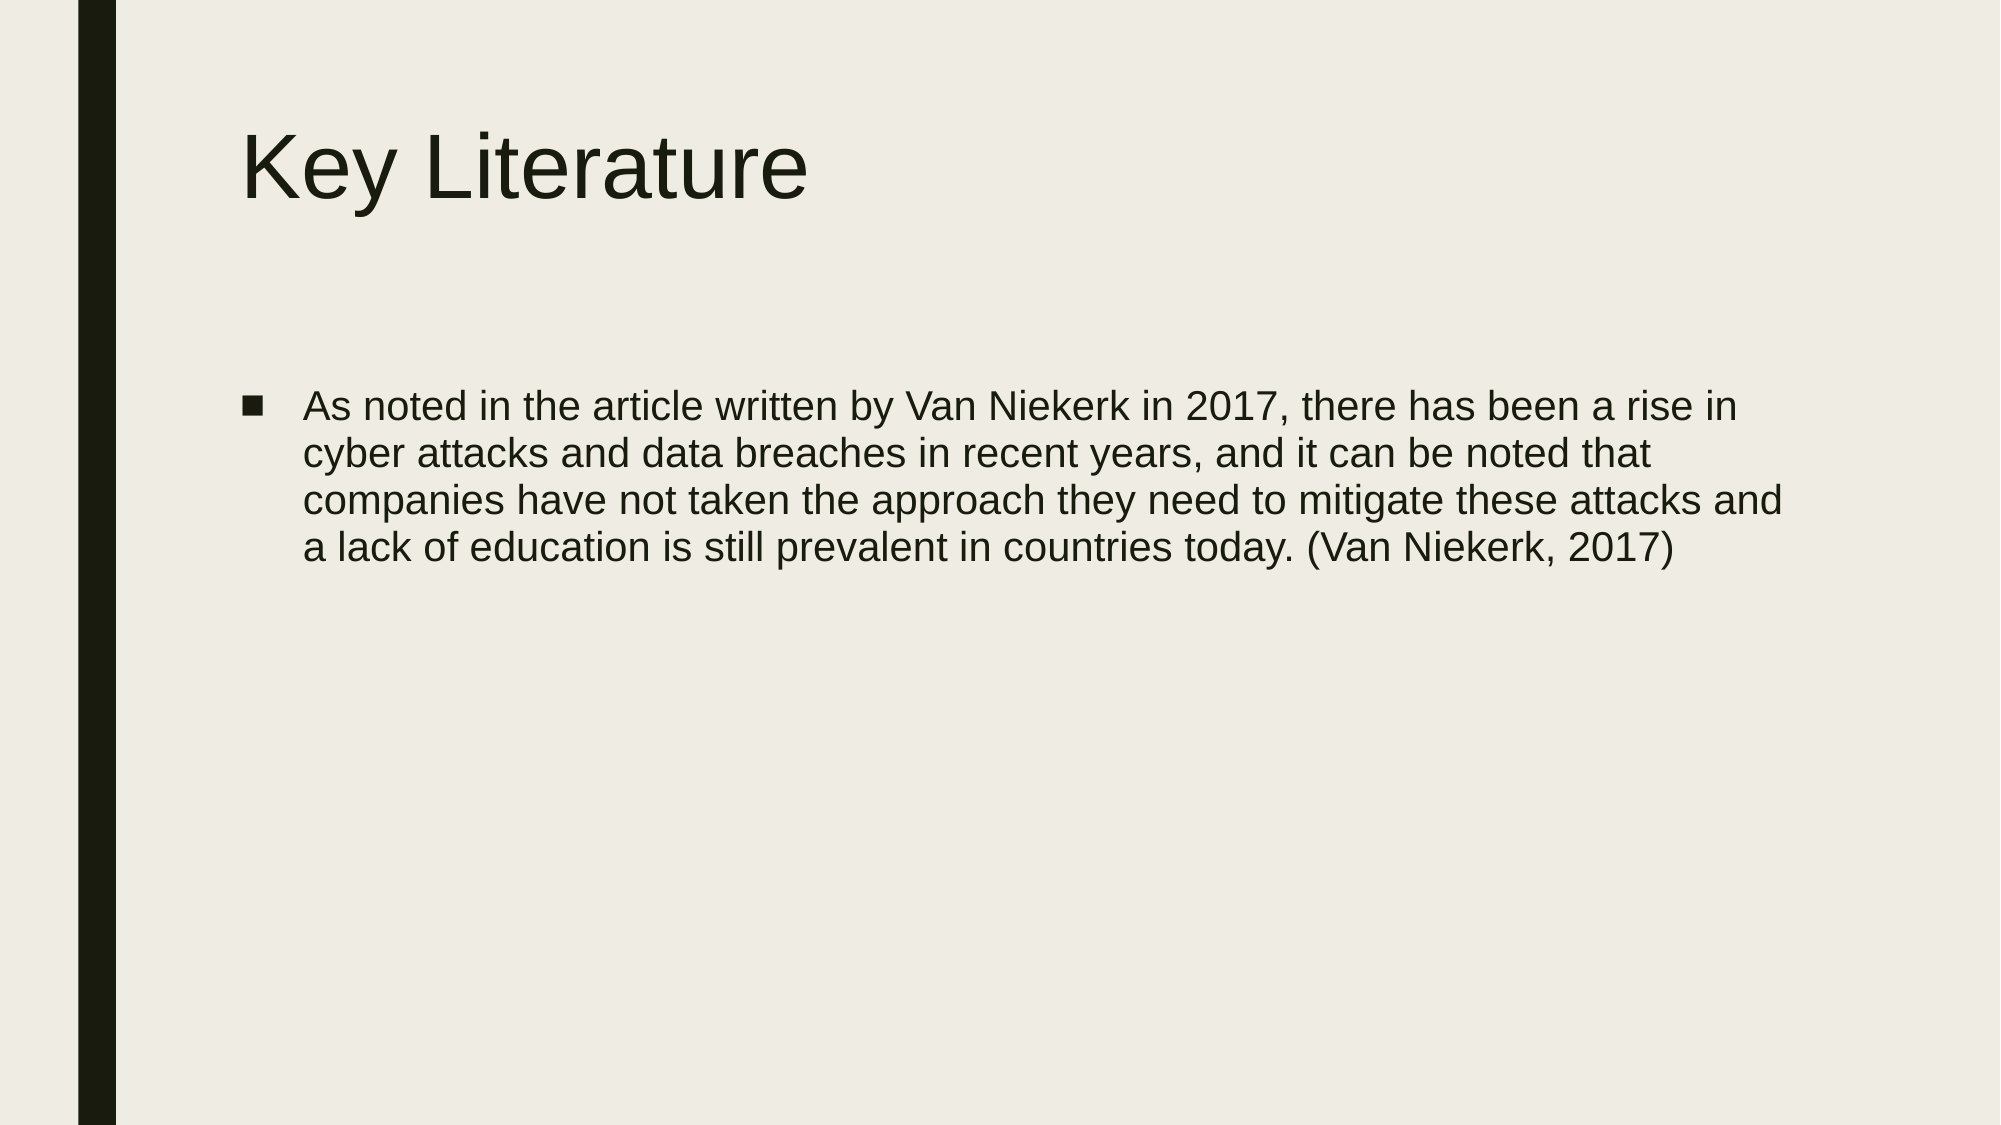

# Key Literature
As noted in the article written by Van Niekerk in 2017, there has been a rise in cyber attacks and data breaches in recent years, and it can be noted that companies have not taken the approach they need to mitigate these attacks and a lack of education is still prevalent in countries today. (Van Niekerk, 2017)